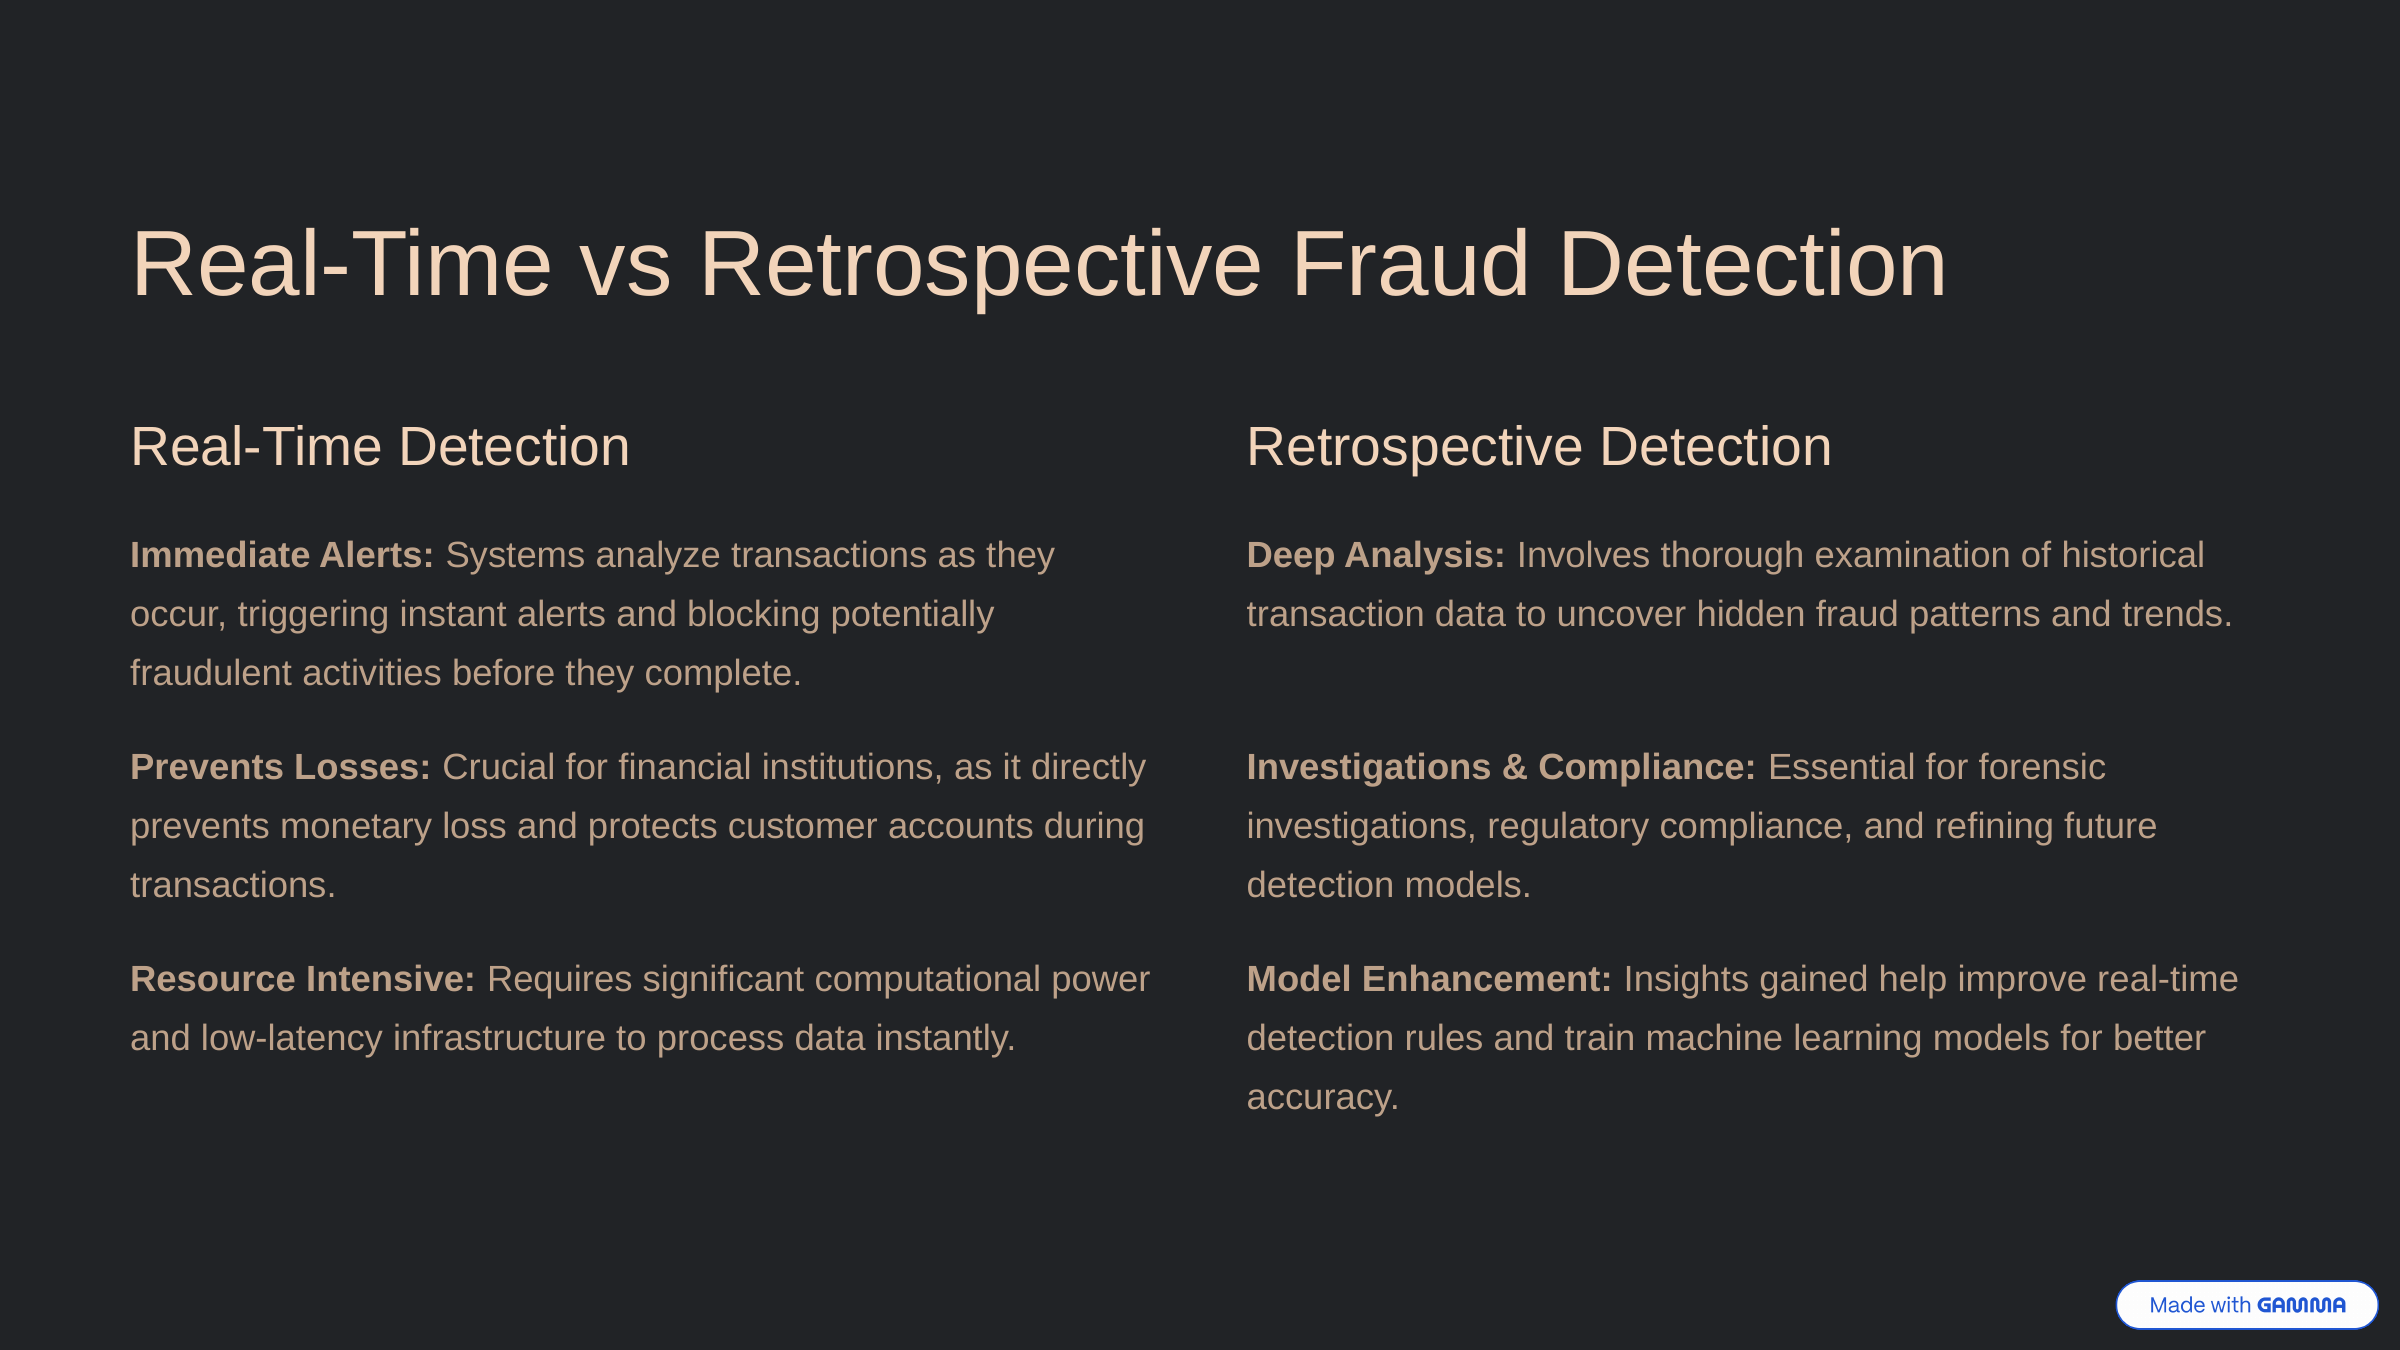

Real-Time vs Retrospective Fraud Detection
Real-Time Detection
Retrospective Detection
Immediate Alerts: Systems analyze transactions as they occur, triggering instant alerts and blocking potentially fraudulent activities before they complete.
Deep Analysis: Involves thorough examination of historical transaction data to uncover hidden fraud patterns and trends.
Prevents Losses: Crucial for financial institutions, as it directly prevents monetary loss and protects customer accounts during transactions.
Investigations & Compliance: Essential for forensic investigations, regulatory compliance, and refining future detection models.
Resource Intensive: Requires significant computational power and low-latency infrastructure to process data instantly.
Model Enhancement: Insights gained help improve real-time detection rules and train machine learning models for better accuracy.